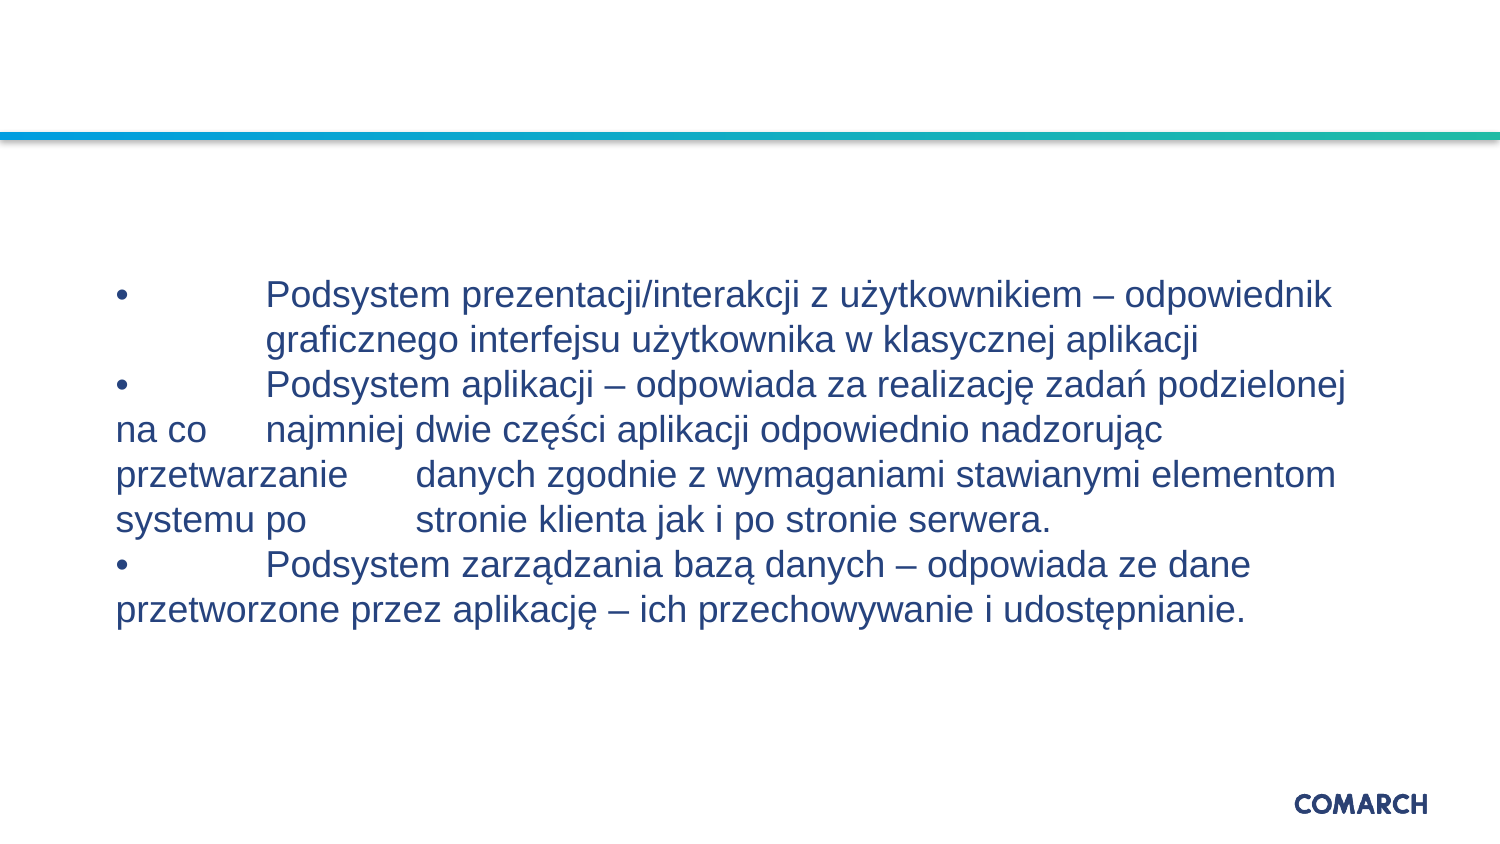

#
•	Podsystem prezentacji/interakcji z użytkownikiem – odpowiednik 	graficznego interfejsu użytkownika w klasycznej aplikacji
•	Podsystem aplikacji – odpowiada za realizację zadań podzielonej na co 	najmniej dwie części aplikacji odpowiednio nadzorując przetwarzanie 	danych zgodnie z wymaganiami stawianymi elementom systemu po 	stronie klienta jak i po stronie serwera.
•	Podsystem zarządzania bazą danych – odpowiada ze dane 	przetworzone przez aplikację – ich przechowywanie i udostępnianie.